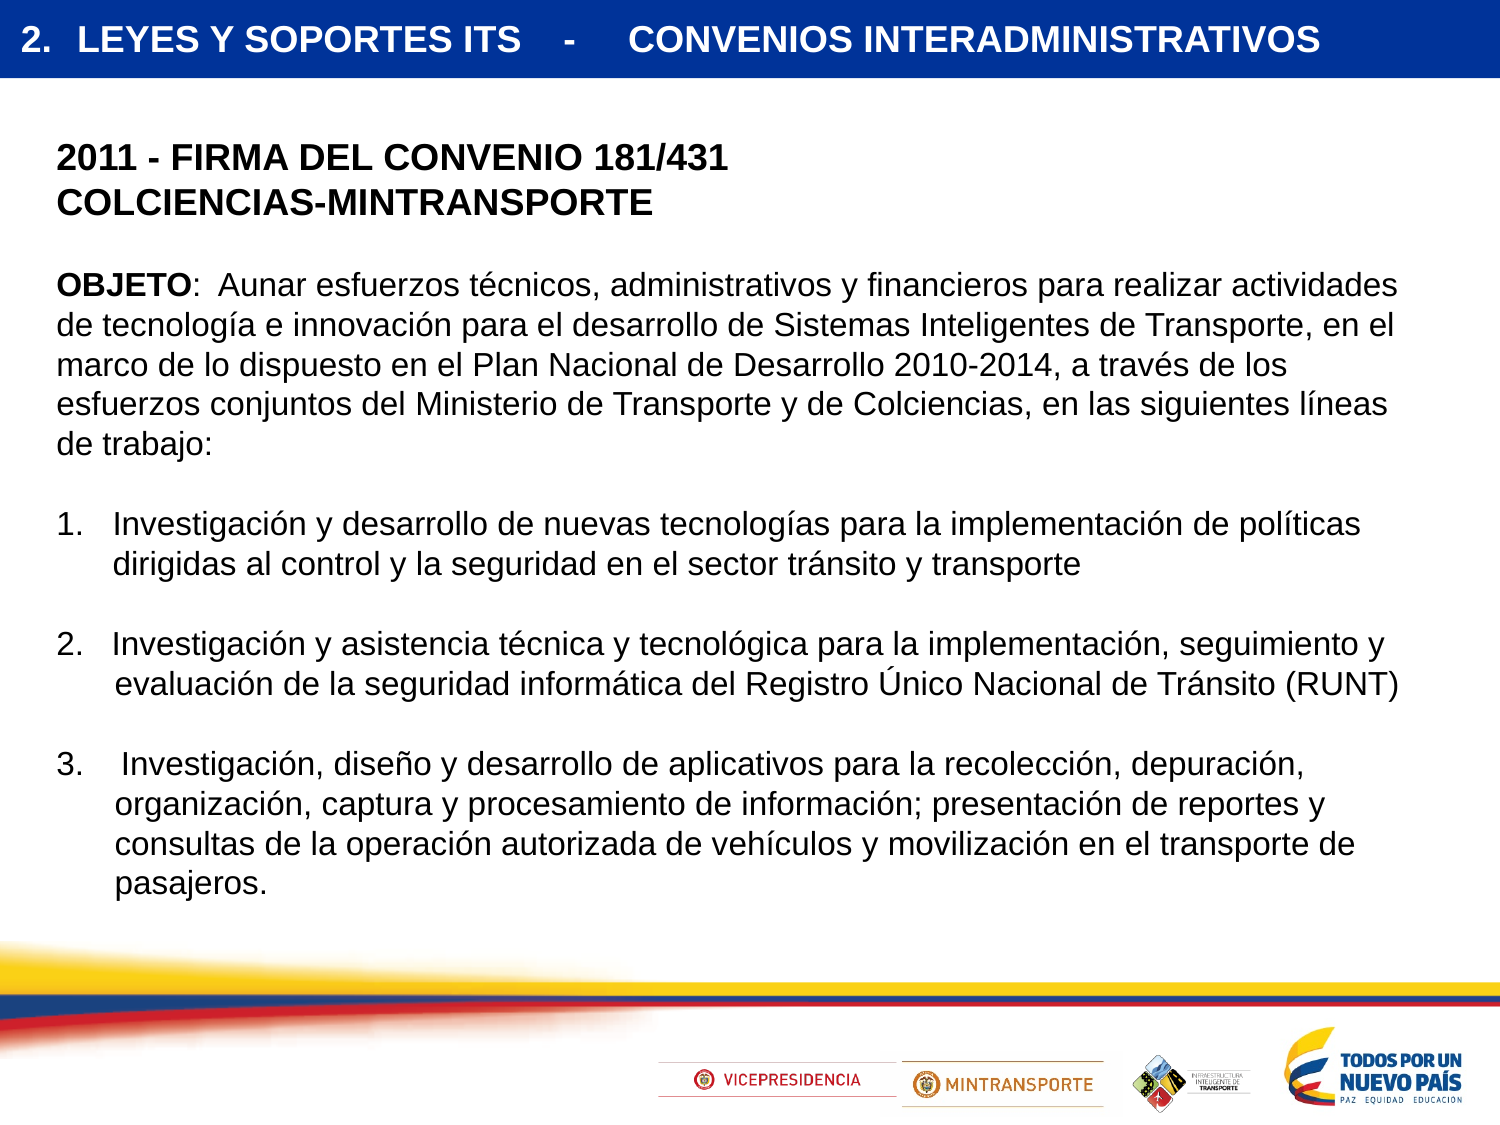

LEYES Y SOPORTES ITS    -     CONVENIOS INTERADMINISTRATIVOS
2011 - FIRMA DEL CONVENIO 181/431
COLCIENCIAS-MINTRANSPORTE

OBJETO:  Aunar esfuerzos técnicos, administrativos y financieros para realizar actividades de tecnología e innovación para el desarrollo de Sistemas Inteligentes de Transporte, en el marco de lo dispuesto en el Plan Nacional de Desarrollo 2010-2014, a través de los esfuerzos conjuntos del Ministerio de Transporte y de Colciencias, en las siguientes líneas de trabajo:

Investigación y desarrollo de nuevas tecnologías para la implementación de políticas dirigidas al control y la seguridad en el sector tránsito y transporte

2.   Investigación y asistencia técnica y tecnológica para la implementación, seguimiento y    evaluación de la seguridad informática del Registro Único Nacional de Tránsito (RUNT)

3.    Investigación, diseño y desarrollo de aplicativos para la recolección, depuración, organización, captura y procesamiento de información; presentación de reportes y consultas de la operación autorizada de vehículos y movilización en el transporte de pasajeros.